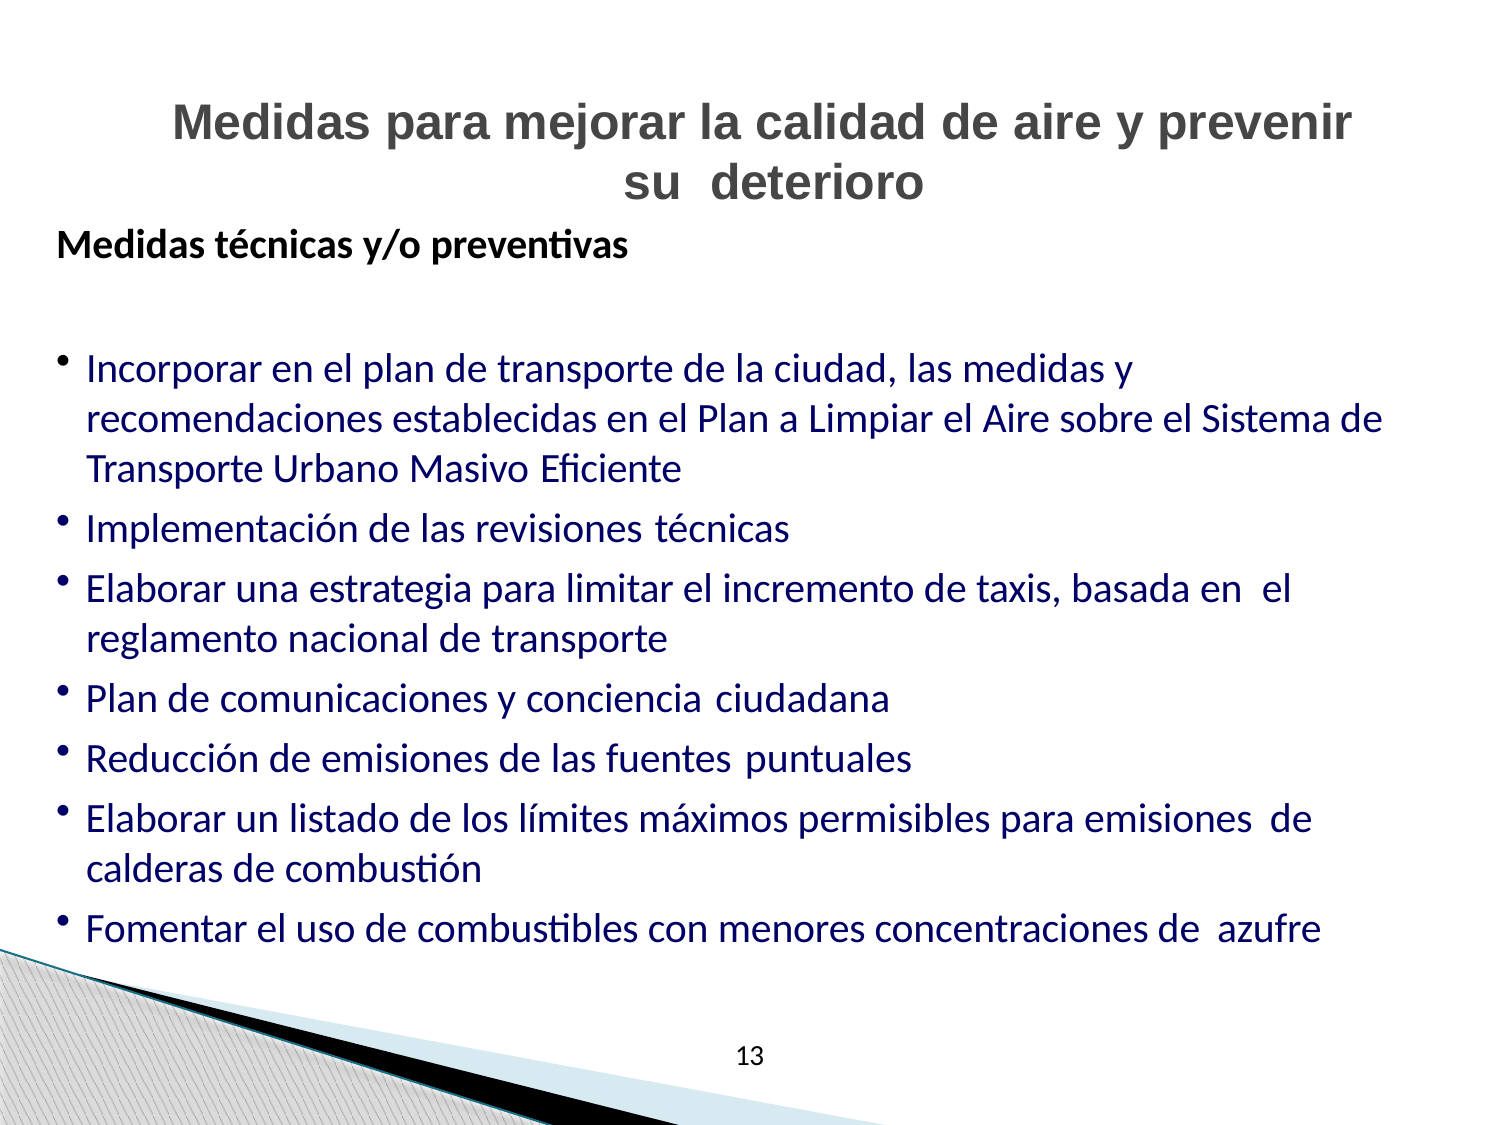

# Medidas para mejorar la calidad de aire y prevenir su  deterioro
Medidas técnicas y/o preventivas

Incorporar en el plan de transporte de la ciudad, las medidas y  recomendaciones establecidas en el Plan a Limpiar el Aire sobre el Sistema de  Transporte Urbano Masivo Eficiente
Implementación de las revisiones técnicas
Elaborar una estrategia para limitar el incremento de taxis, basada en  el
reglamento nacional de transporte
Plan de comunicaciones y conciencia ciudadana
Reducción de emisiones de las fuentes puntuales
Elaborar un listado de los límites máximos permisibles para emisiones de
calderas de combustión
Fomentar el uso de combustibles con menores concentraciones de azufre

13